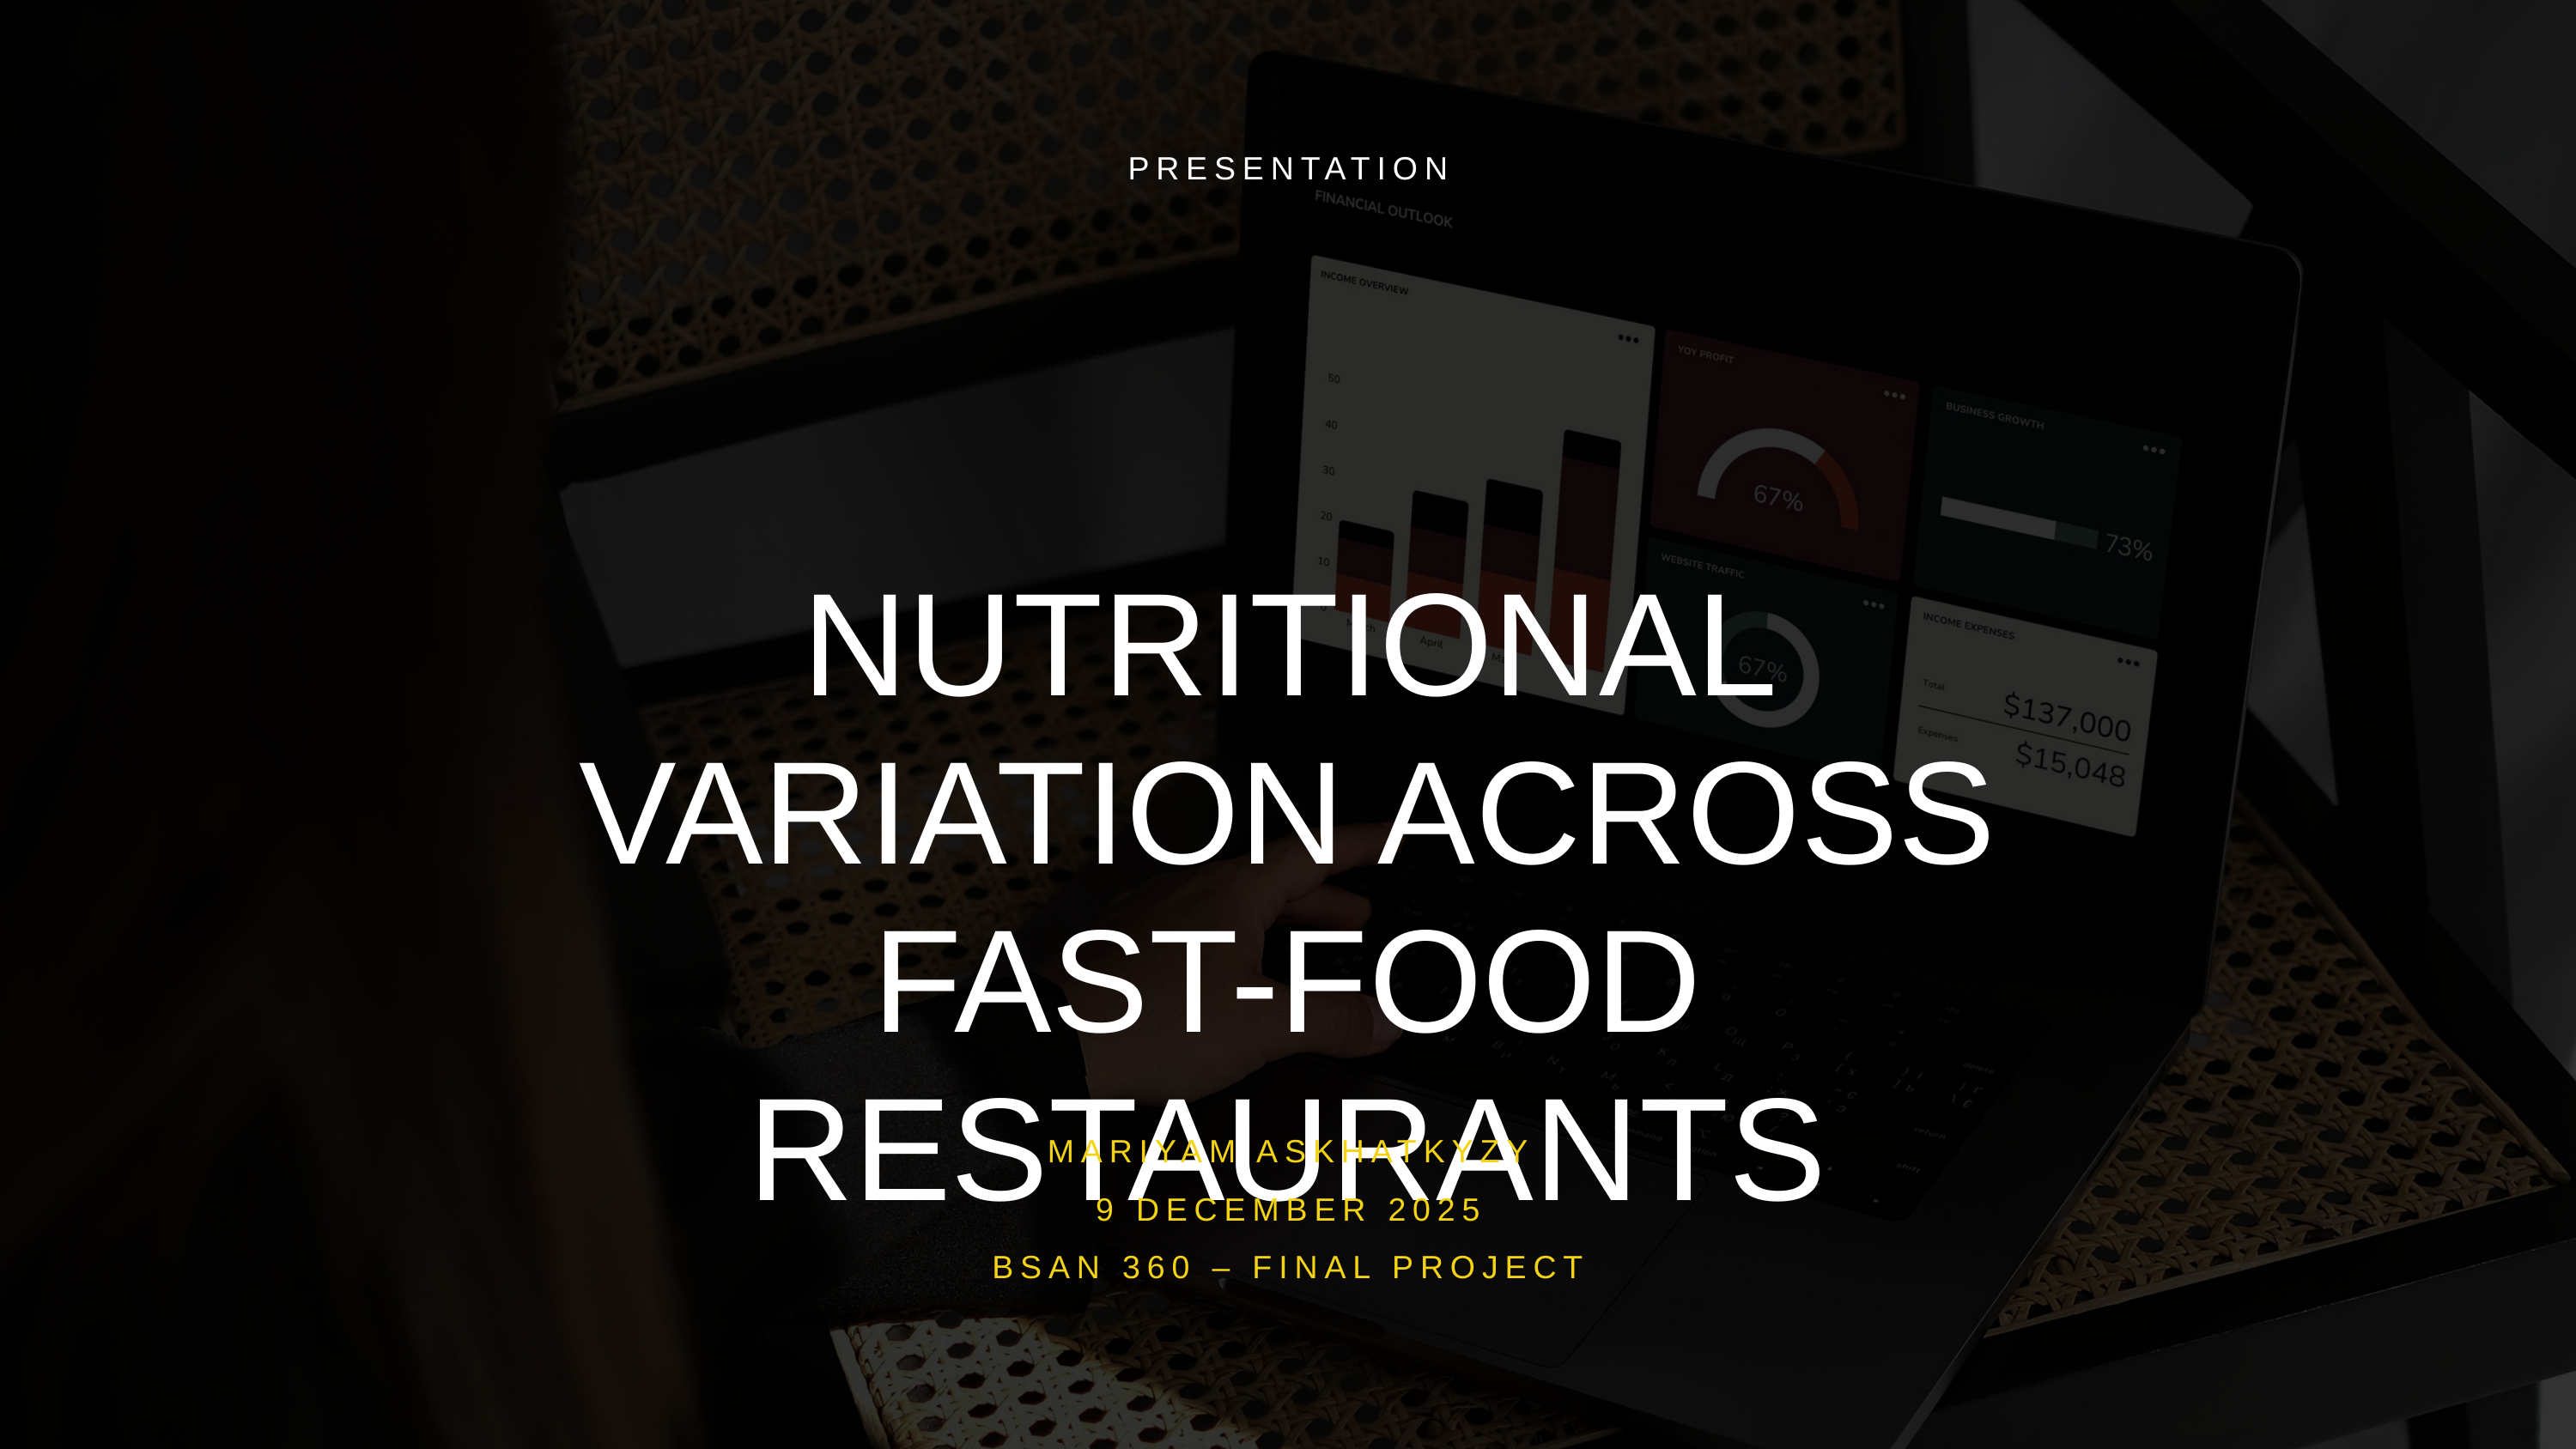

PRESENTATION
NUTRITIONAL VARIATION ACROSS FAST-FOOD RESTAURANTS
MARIYAM ASKHATKYZY
9 DECEMBER 2025
BSAN 360 – FINAL PROJECT